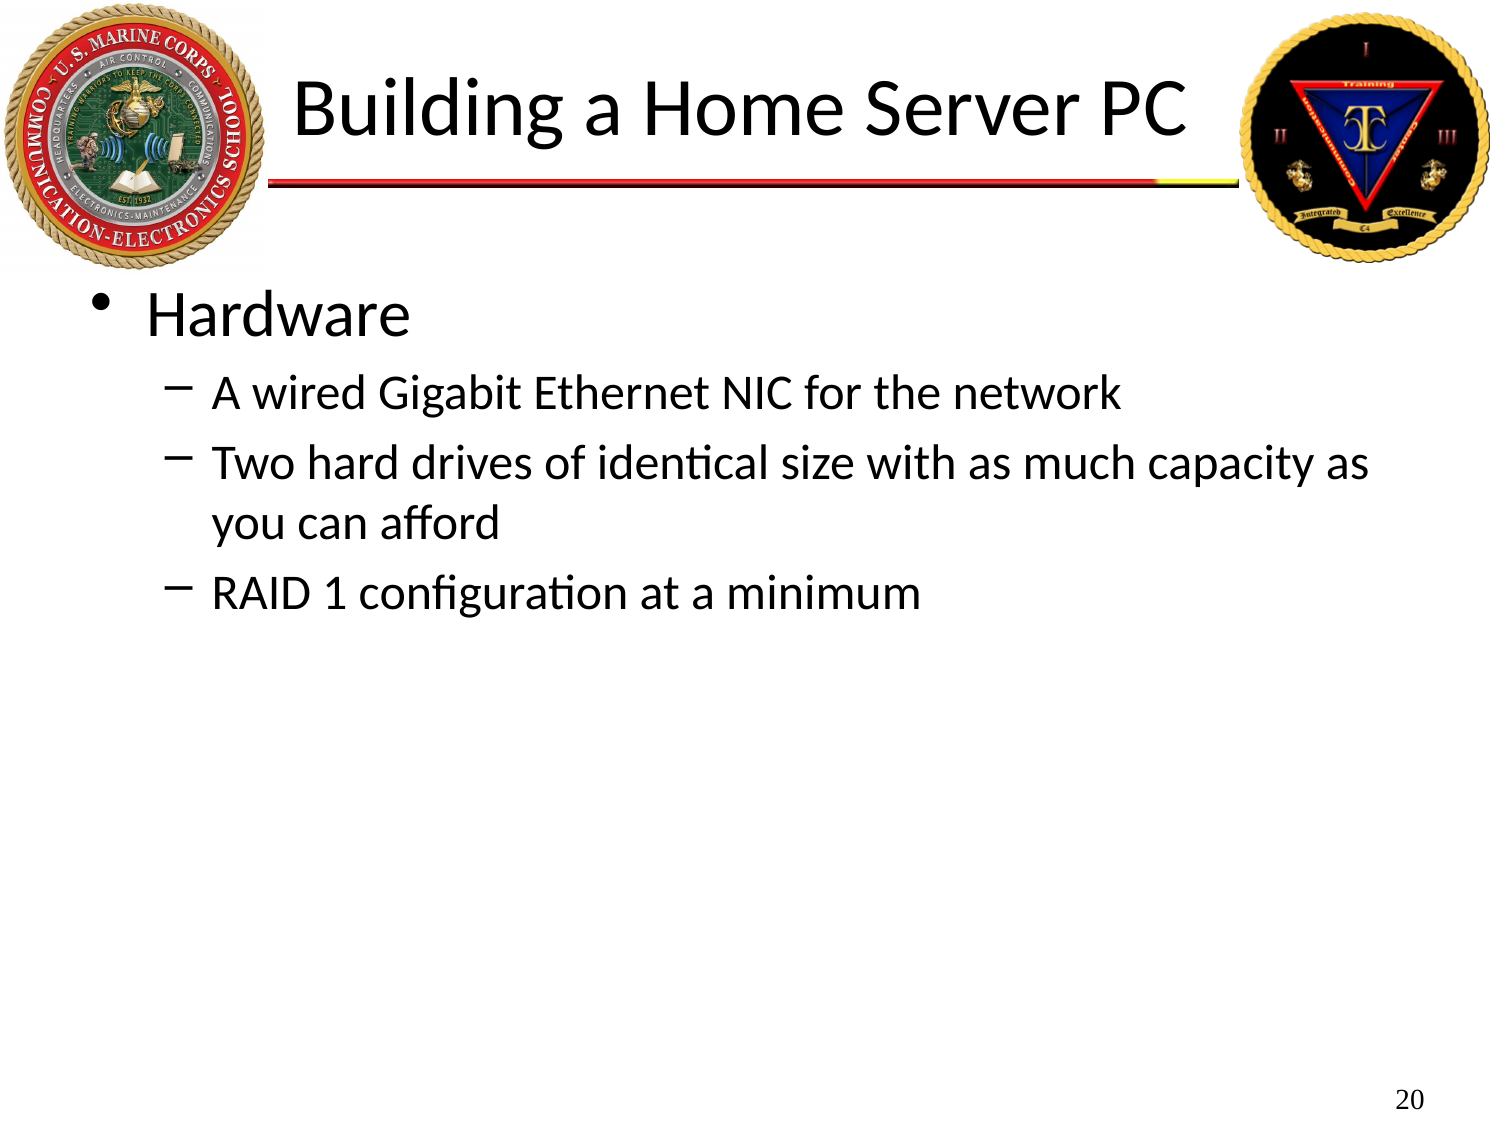

# Building a Home Server PC
Hardware
A wired Gigabit Ethernet NIC for the network
Two hard drives of identical size with as much capacity as you can afford
RAID 1 configuration at a minimum